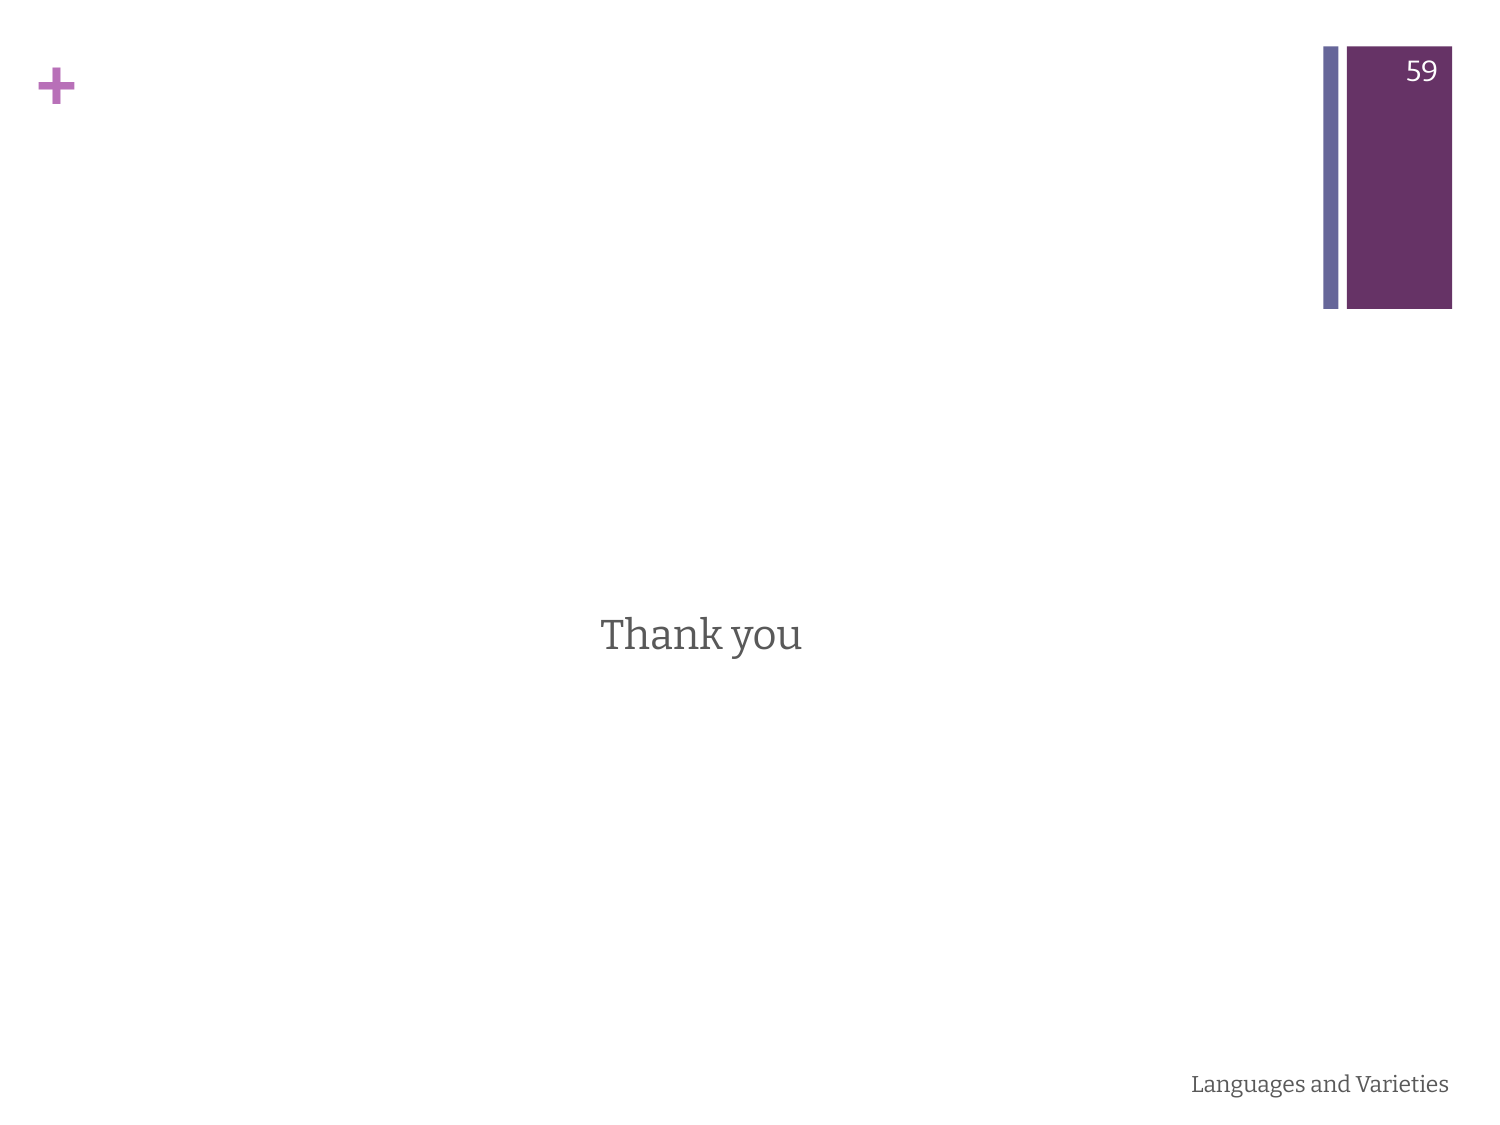

59
#

Thank you
Languages and Varieties